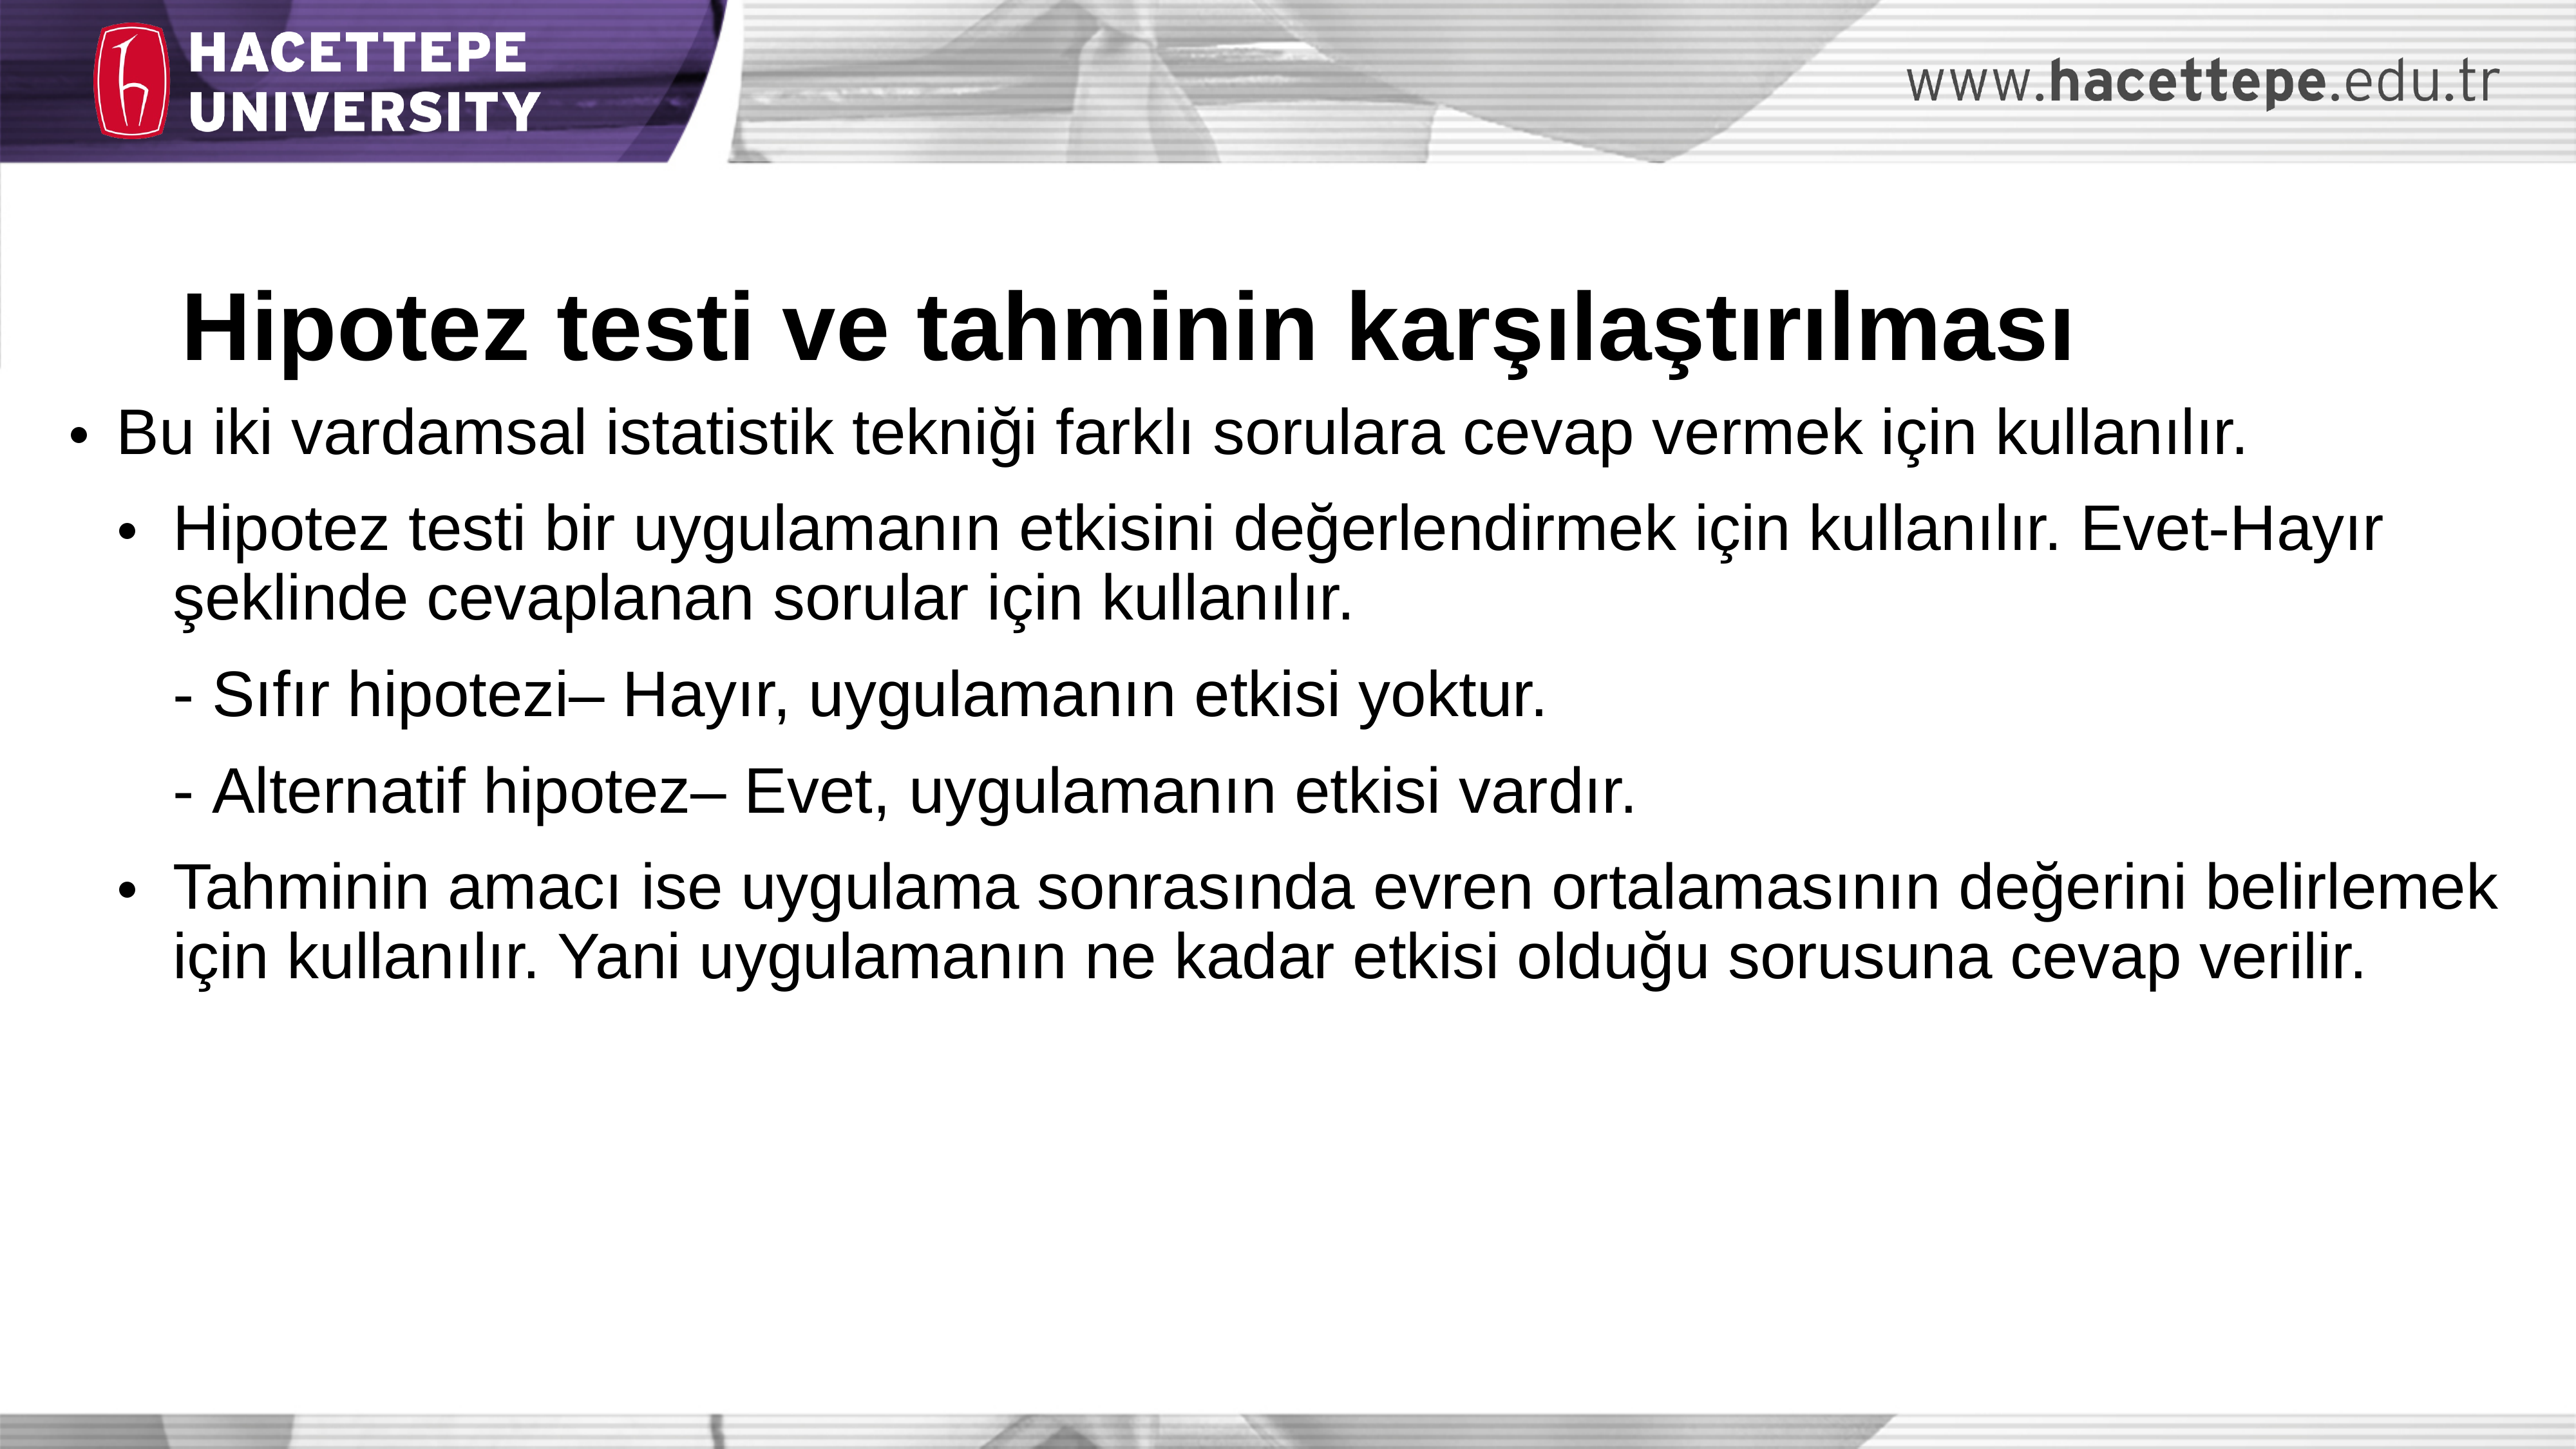

Hipotez testi ve tahminin karşılaştırılması

Bu iki vardamsal istatistik tekniği farklı sorulara cevap vermek için kullanılır.
Hipotez testi bir uygulamanın etkisini değerlendirmek için kullanılır. Evet-Hayır şeklinde cevaplanan sorular için kullanılır.
	- Sıfır hipotezi– Hayır, uygulamanın etkisi yoktur.
	- Alternatif hipotez– Evet, uygulamanın etkisi vardır.
Tahminin amacı ise uygulama sonrasında evren ortalamasının değerini belirlemek için kullanılır. Yani uygulamanın ne kadar etkisi olduğu sorusuna cevap verilir.